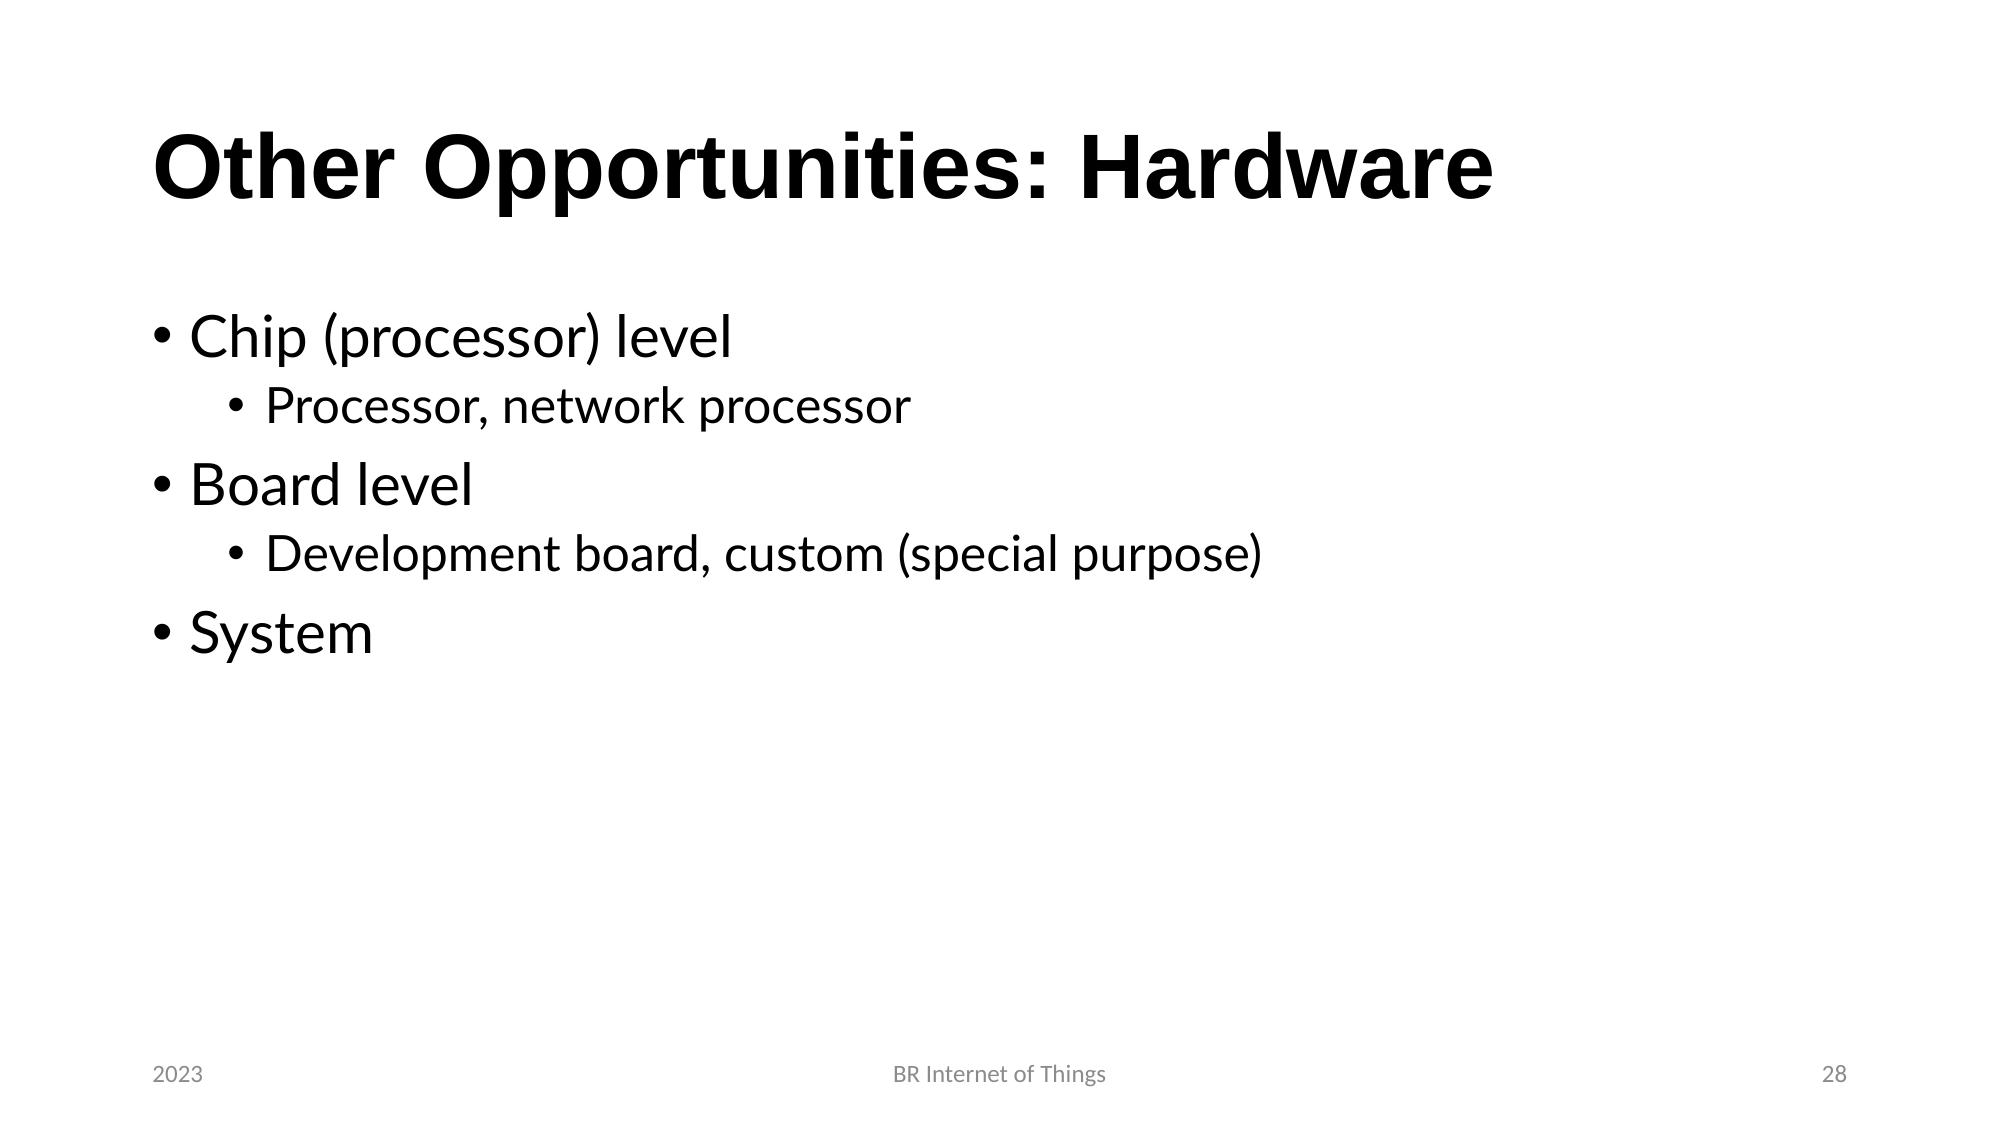

# Other Opportunities: Hardware
Chip (processor) level
Processor, network processor
Board level
Development board, custom (special purpose)
System

2023
BR Internet of Things
28